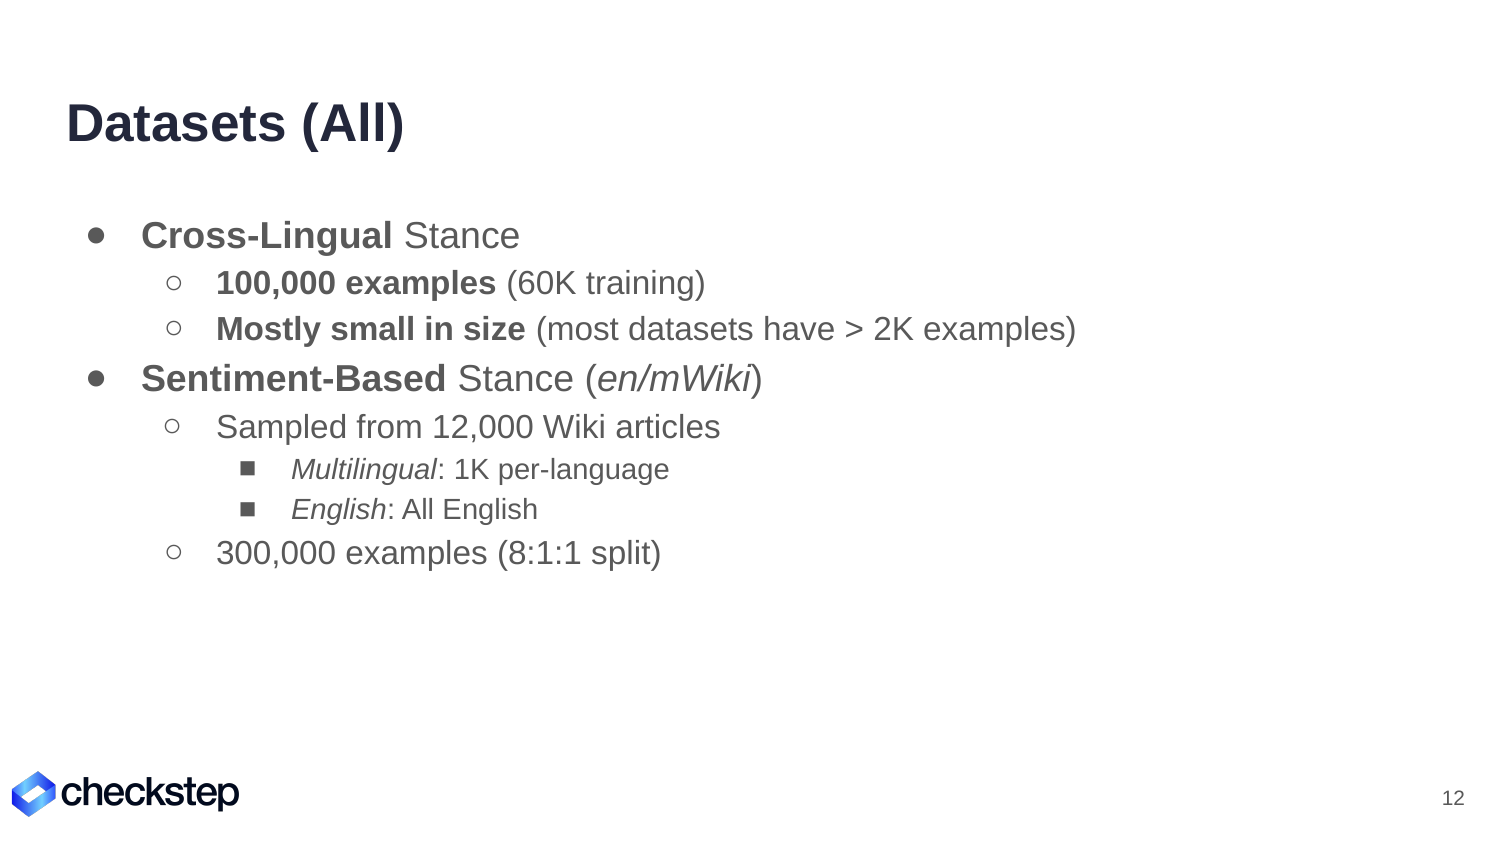

# Datasets (All)
Cross-Lingual Stance
100,000 examples (60K training)
Mostly small in size (most datasets have > 2K examples)
Sentiment-Based Stance (en/mWiki)
Sampled from 12,000 Wiki articles
Multilingual: 1K per-language
English: All English
300,000 examples (8:1:1 split)

12